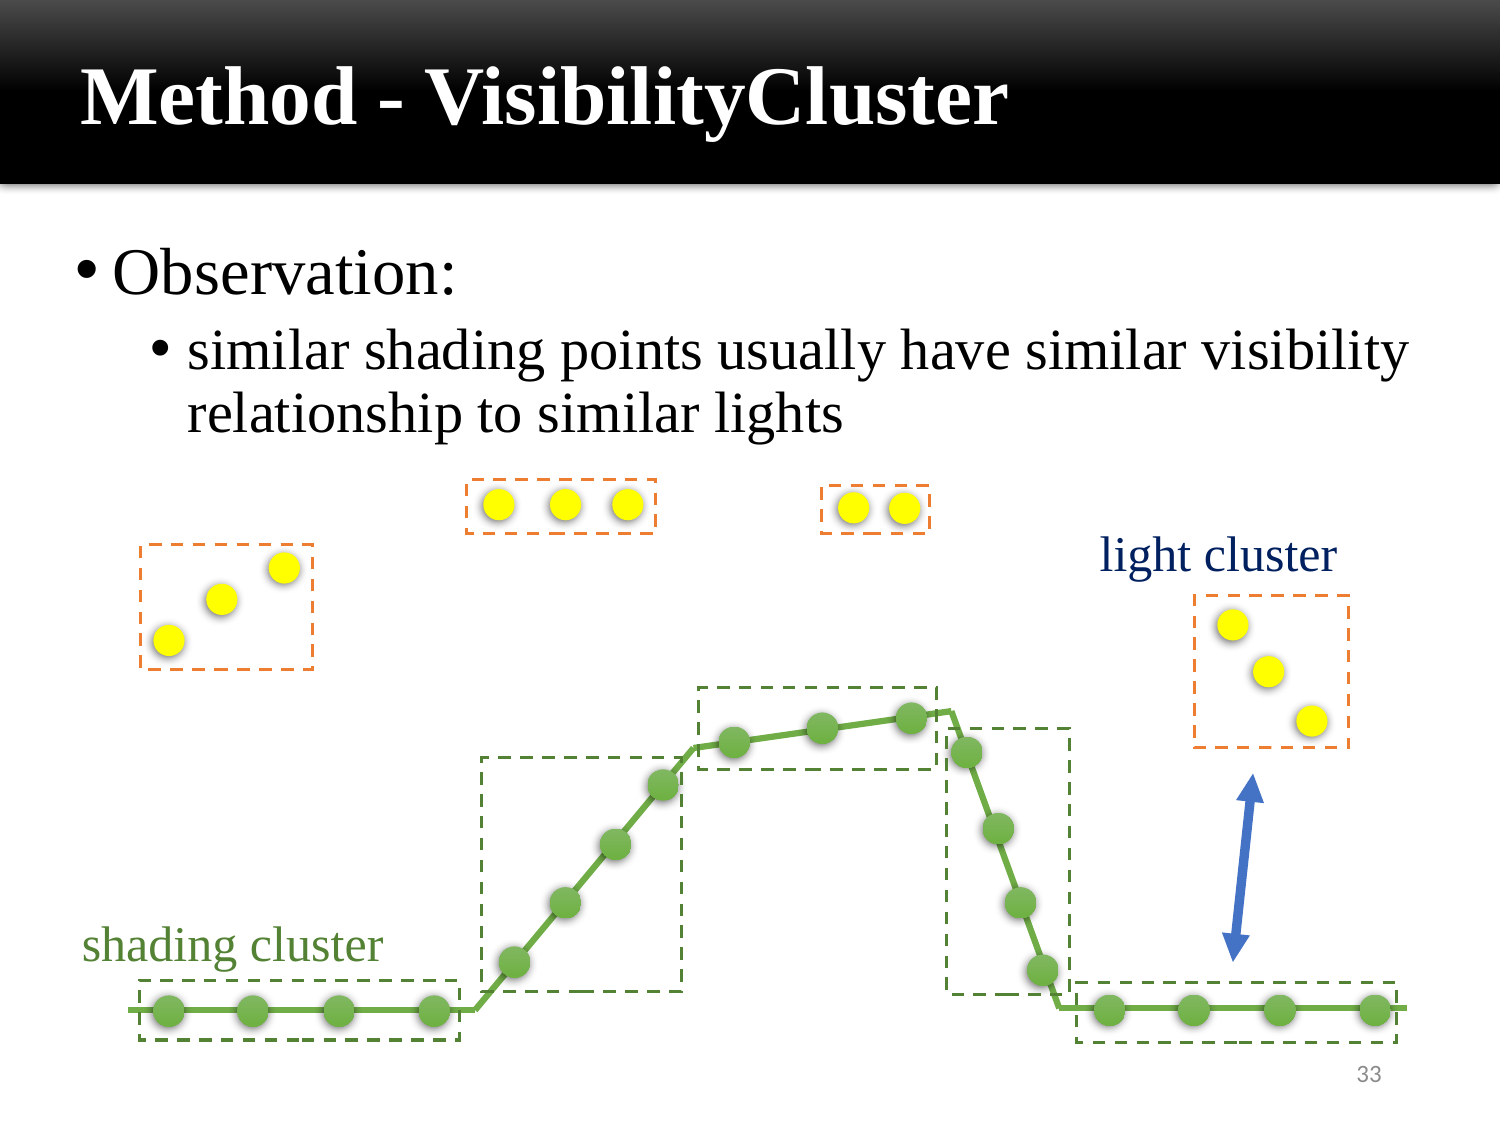

Method - VisibilityCluster
Observation:
similar shading points usually have similar visibility relationship to similar lights

light cluster

shading cluster

33